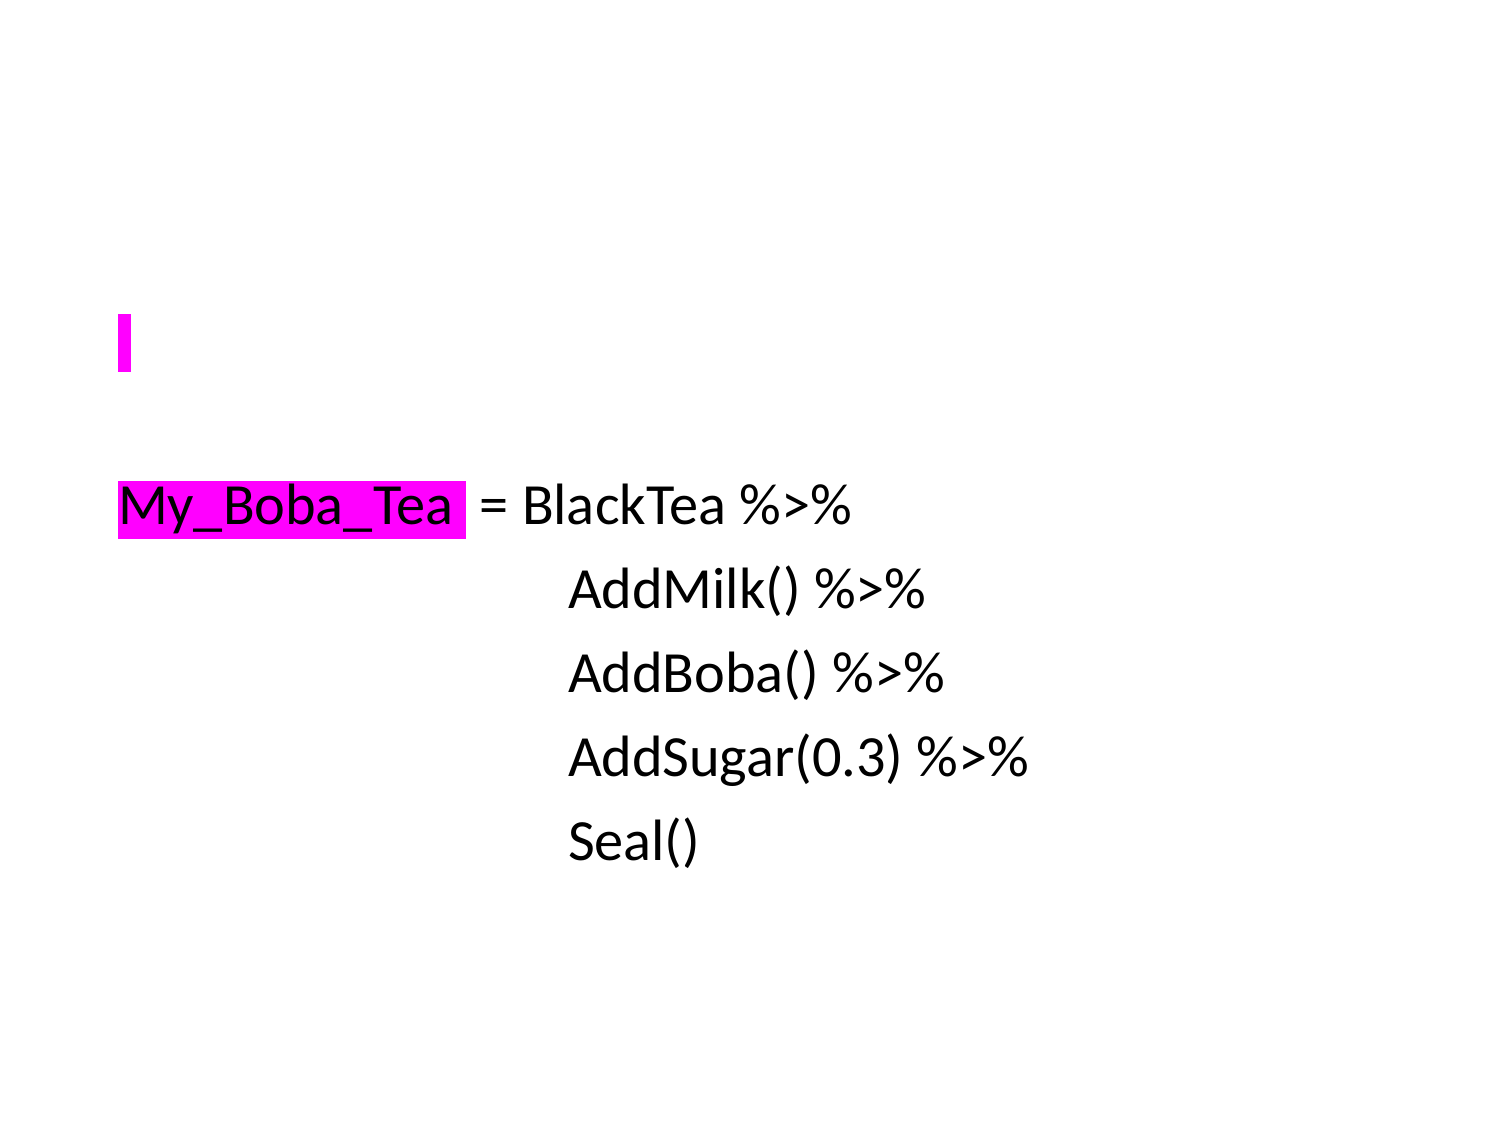

#

My_Boba_Tea  = BlackTea %>%
			AddMilk() %>%
			AddBoba() %>%
			AddSugar(0.3) %>%
			Seal()